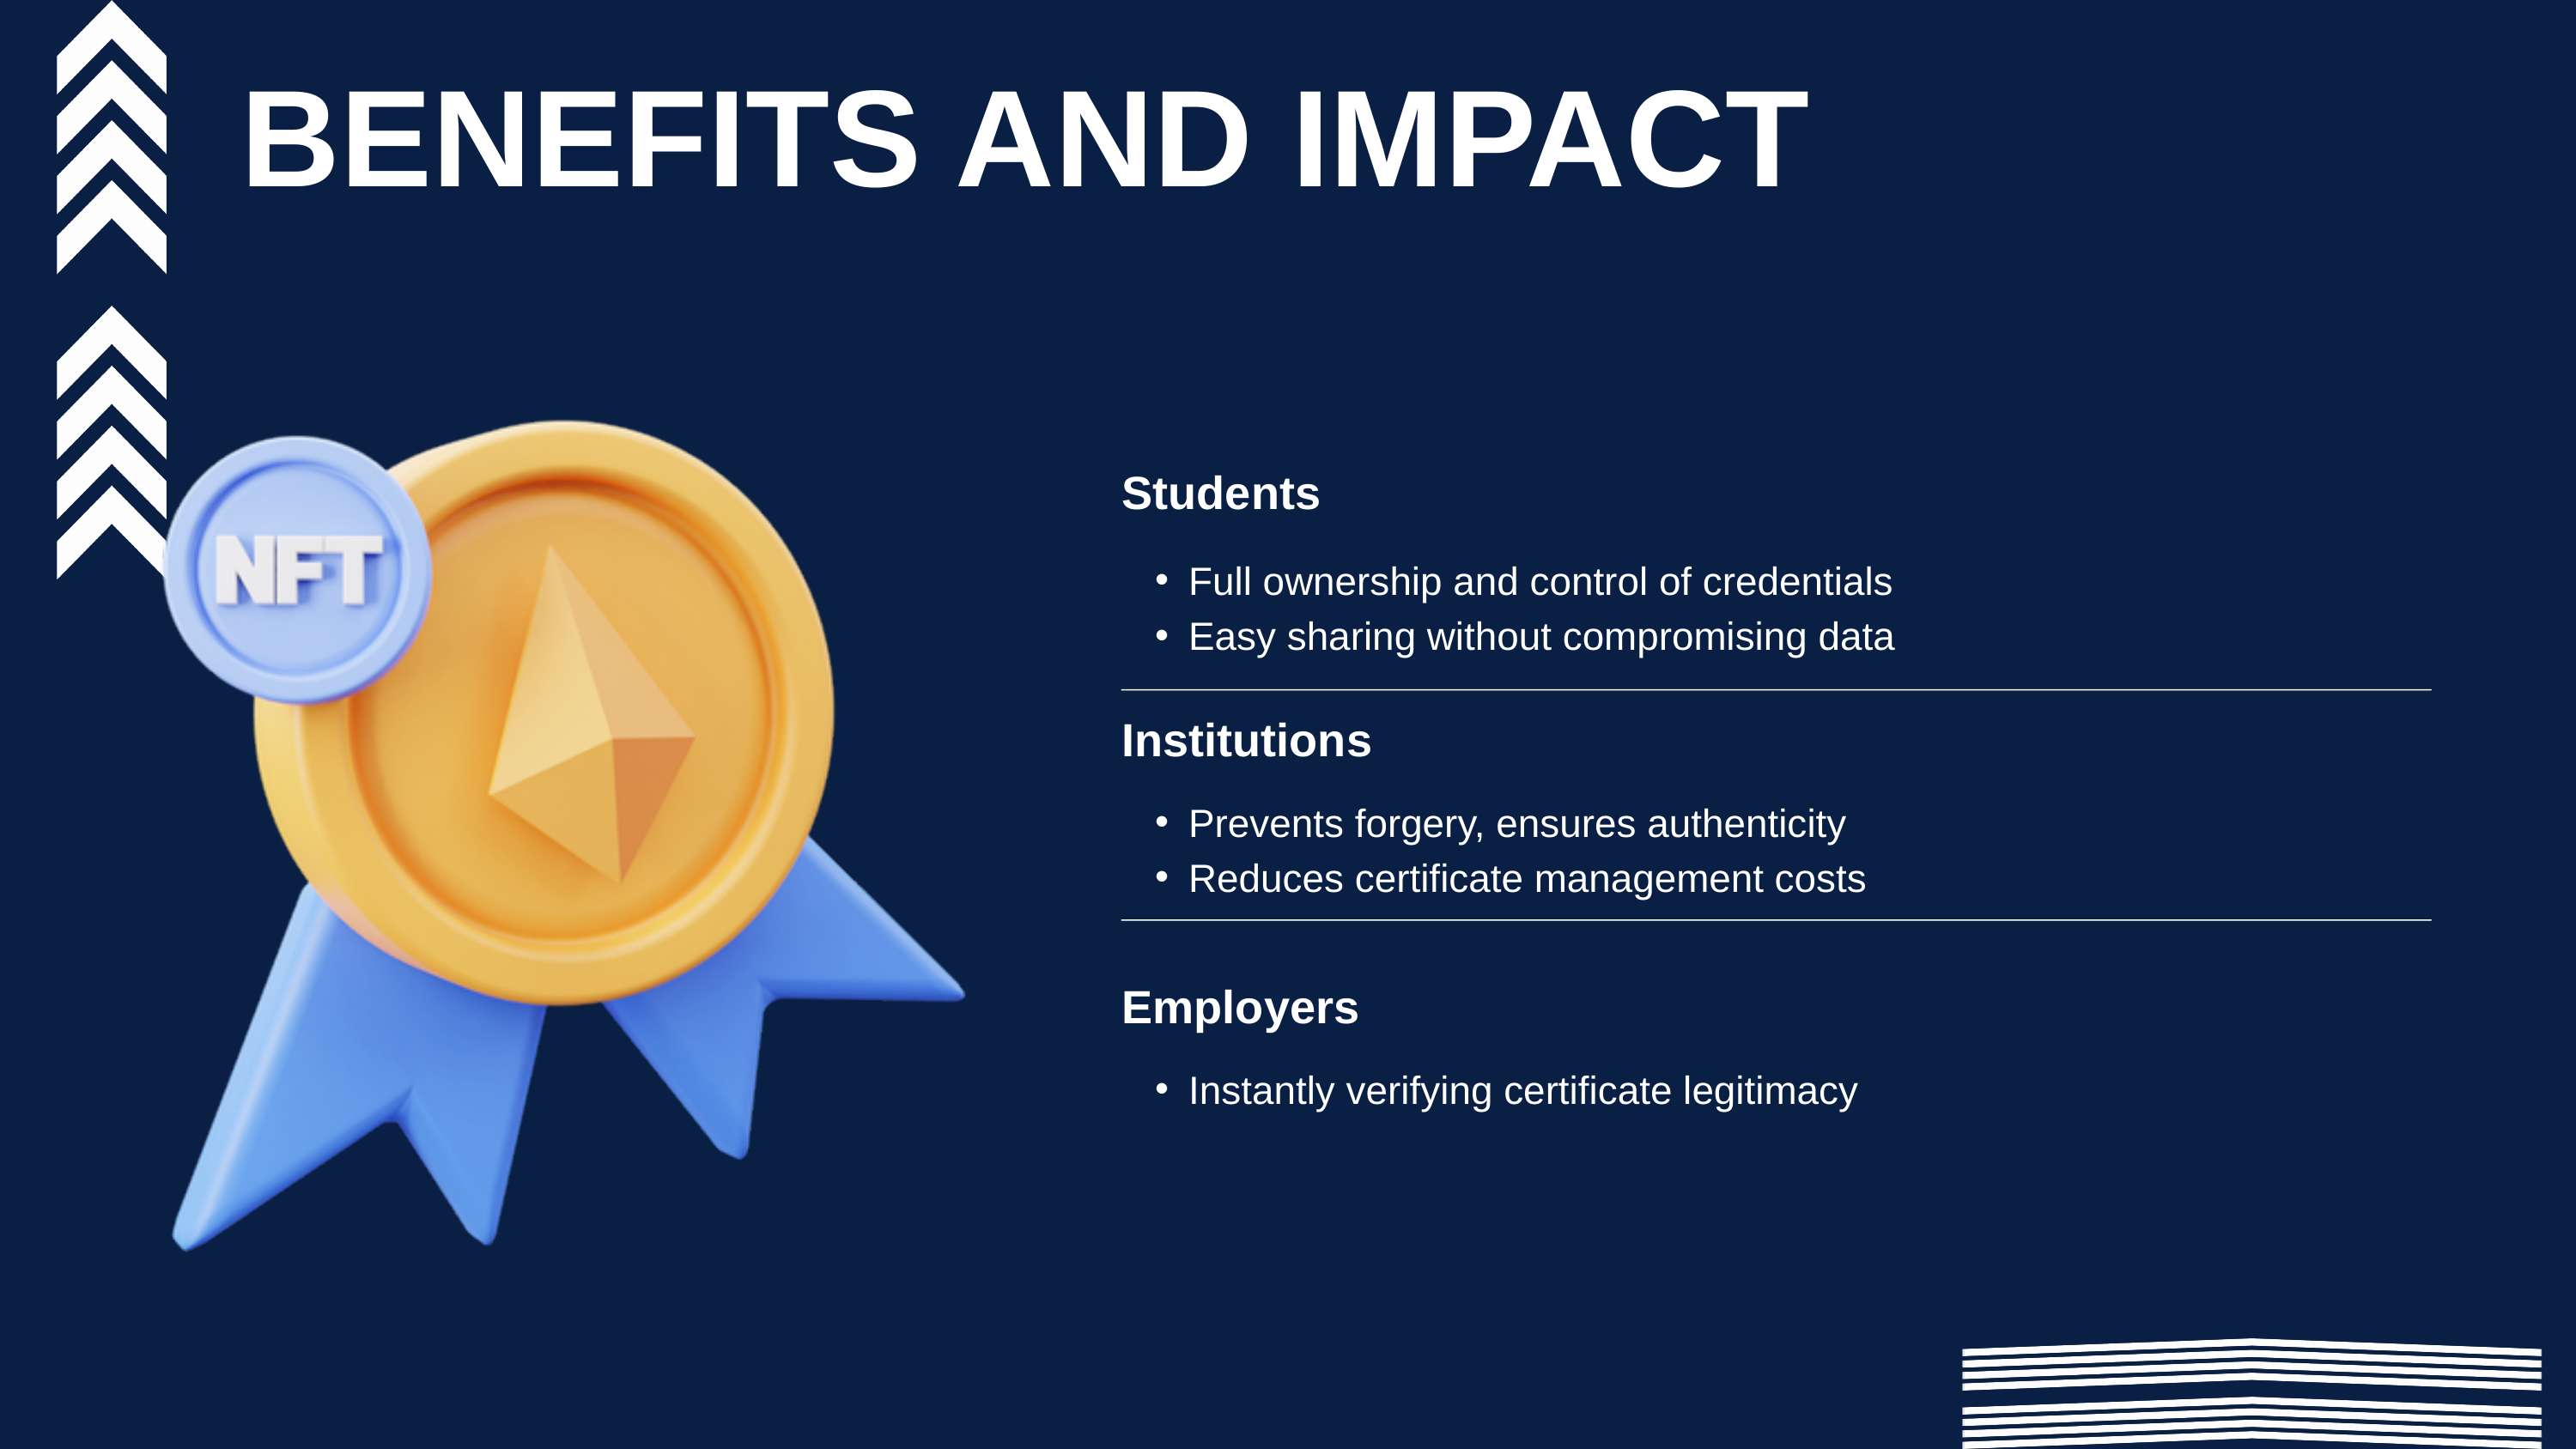

BENEFITS AND IMPACT

Students
Full ownership and control of credentials
Easy sharing without compromising data

Institutions
Prevents forgery, ensures authenticity
Reduces certificate management costs

Employers
Instantly verifying certificate legitimacy